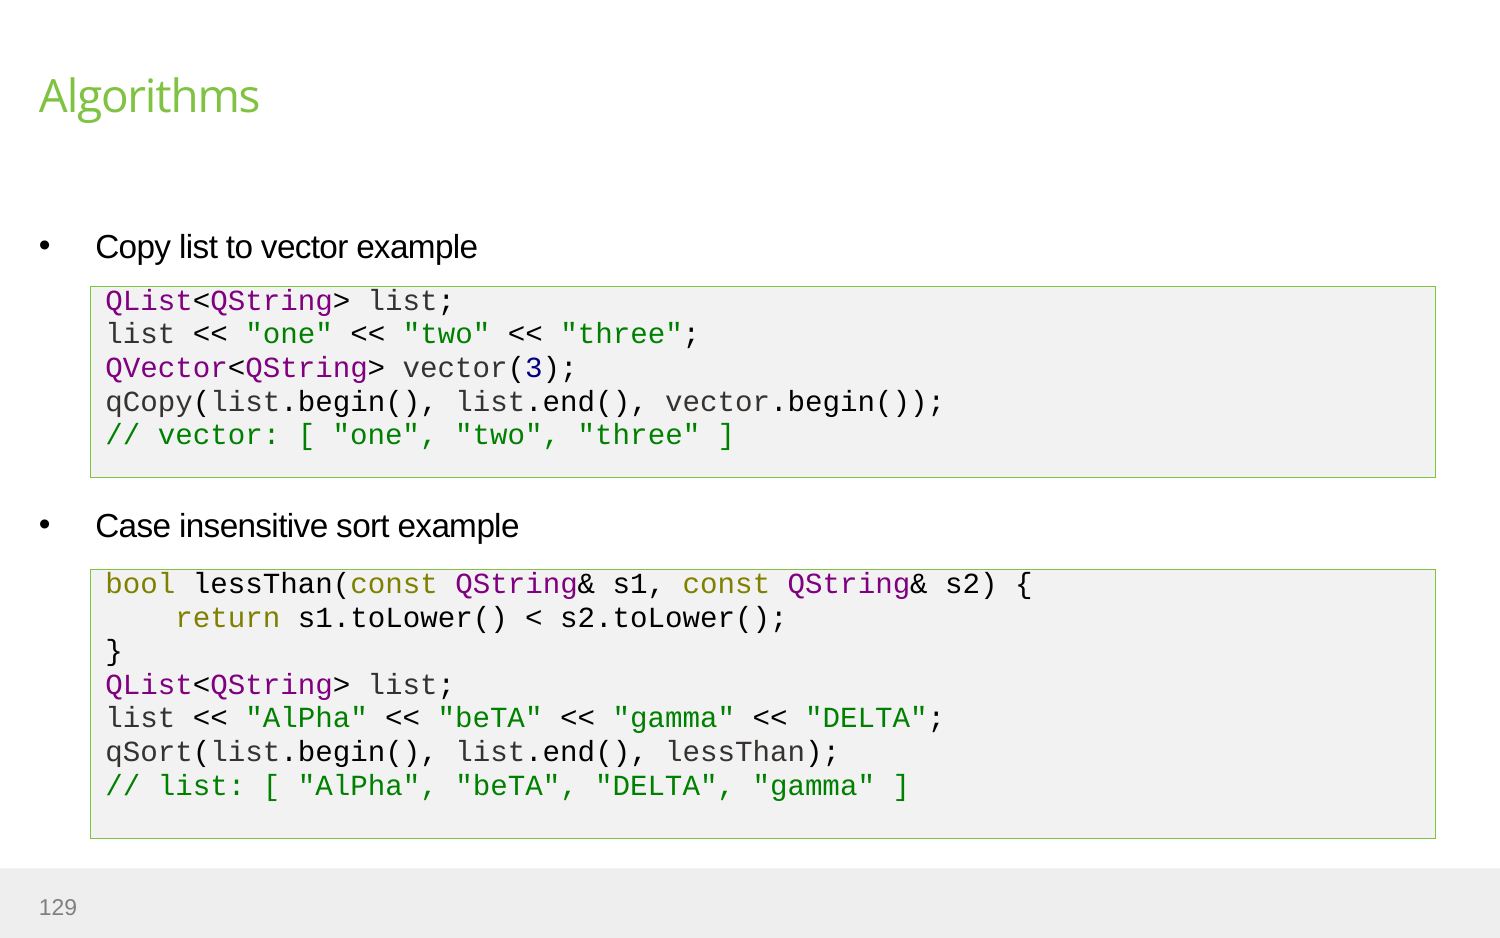

# Algorithms
Copy list to vector example

Case insensitive sort example
QList<QString> list;
list << "one" << "two" << "three";
QVector<QString> vector(3);
qCopy(list.begin(), list.end(), vector.begin());
// vector: [ "one", "two", "three" ]
bool lessThan(const QString& s1, const QString& s2) {
    return s1.toLower() < s2.toLower();
}
QList<QString> list;
list << "AlPha" << "beTA" << "gamma" << "DELTA";
qSort(list.begin(), list.end(), lessThan);
// list: [ "AlPha", "beTA", "DELTA", "gamma" ]
129